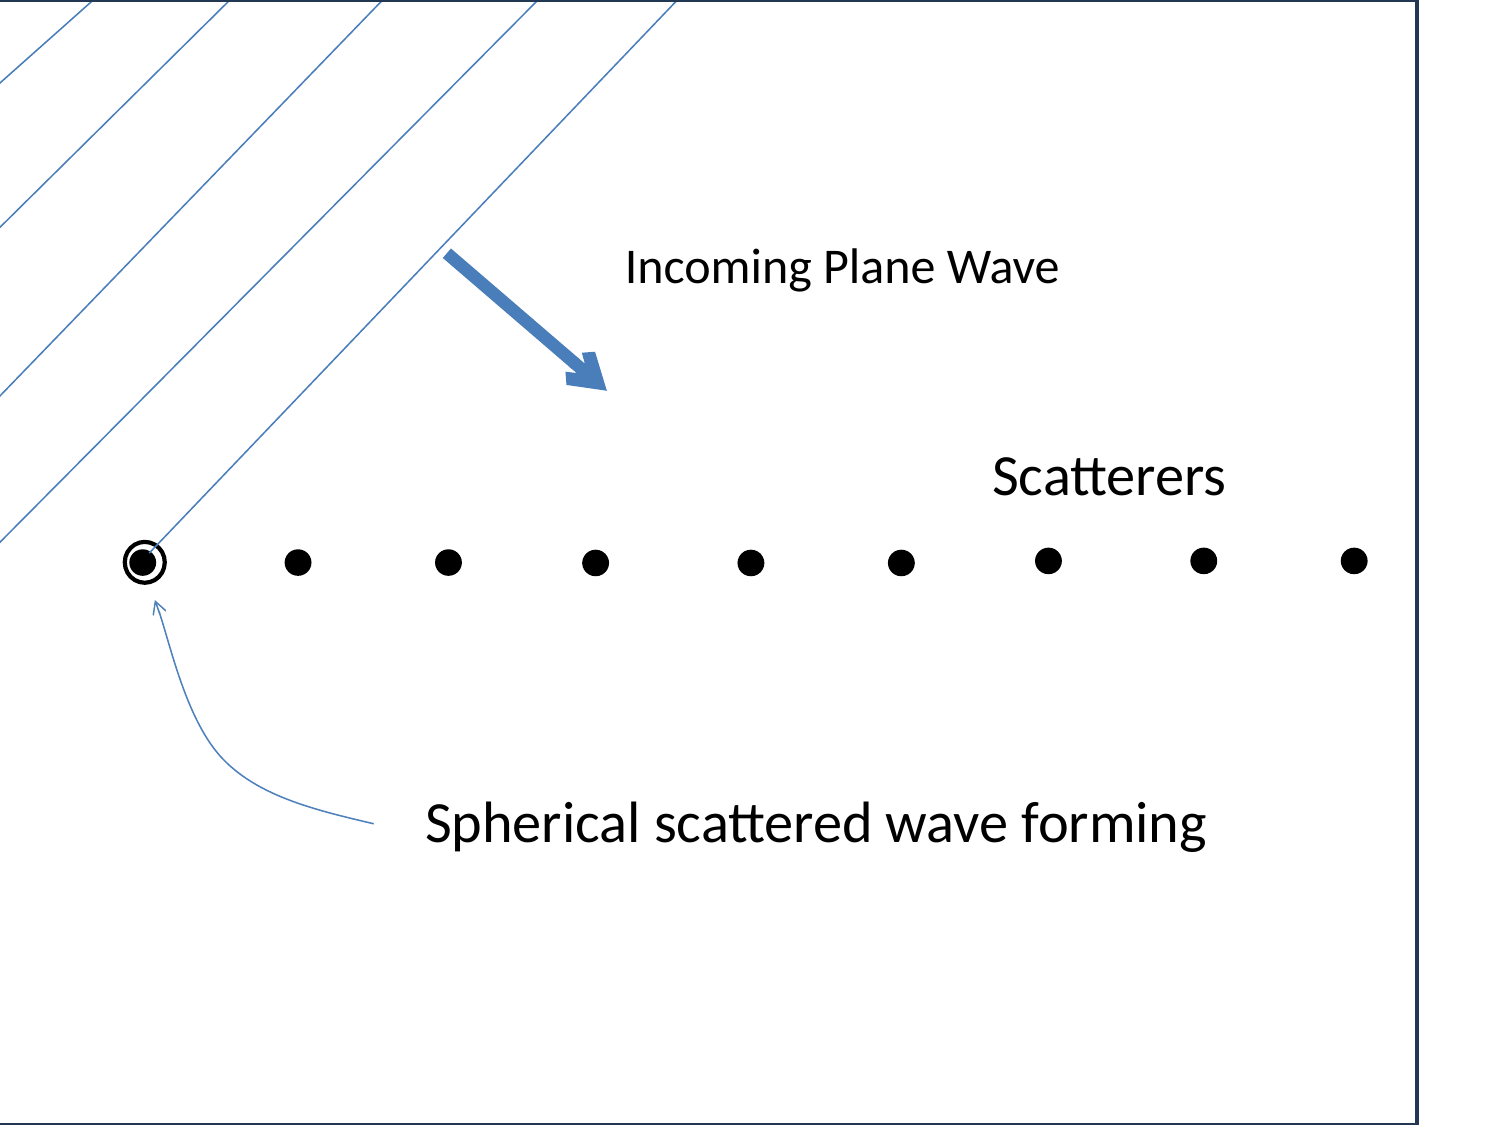

Incoming Plane Wave
Scatterers

Spherical scattered wave forming